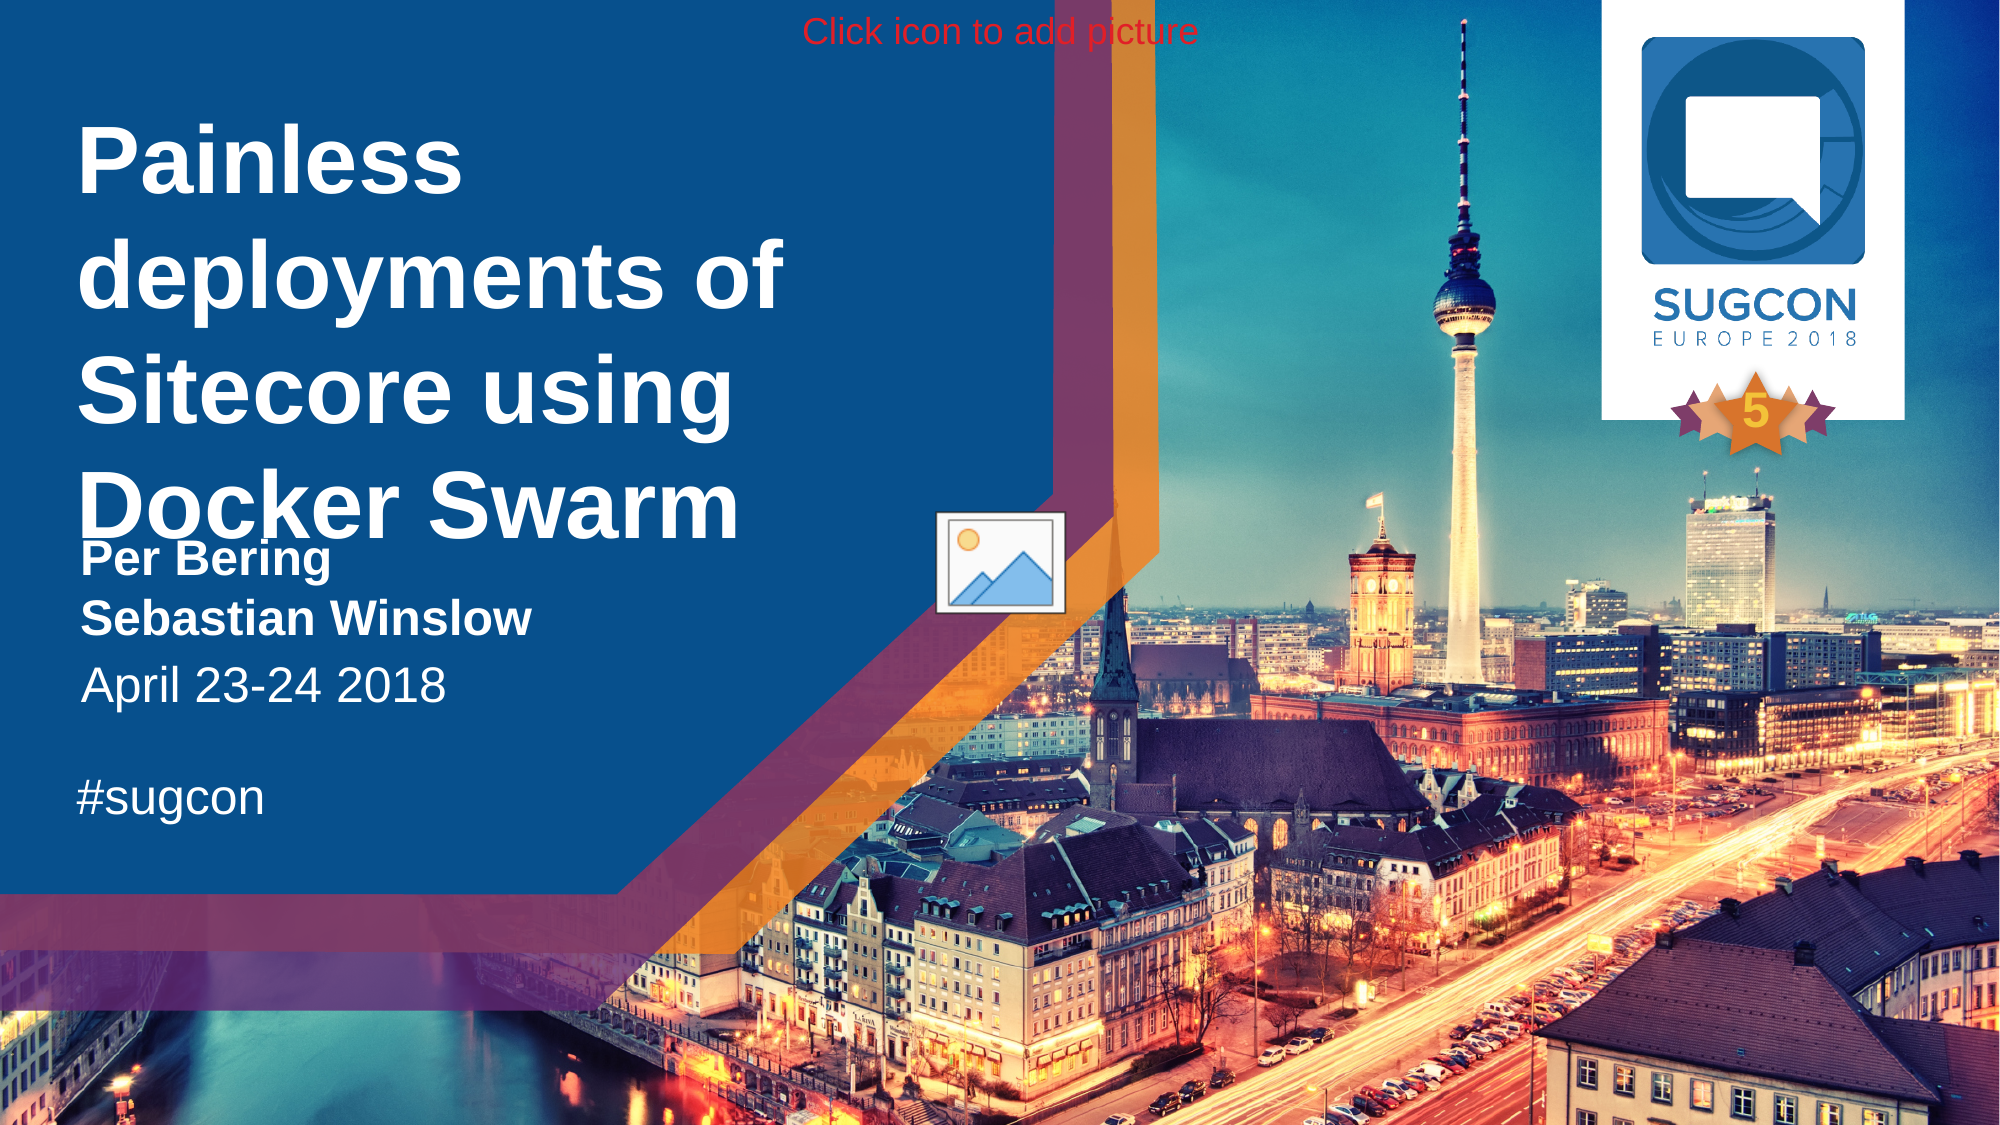

# Painless deployments of Sitecore using Docker Swarm
Per Bering
Sebastian Winslow
April 23-24 2018
#sugcon